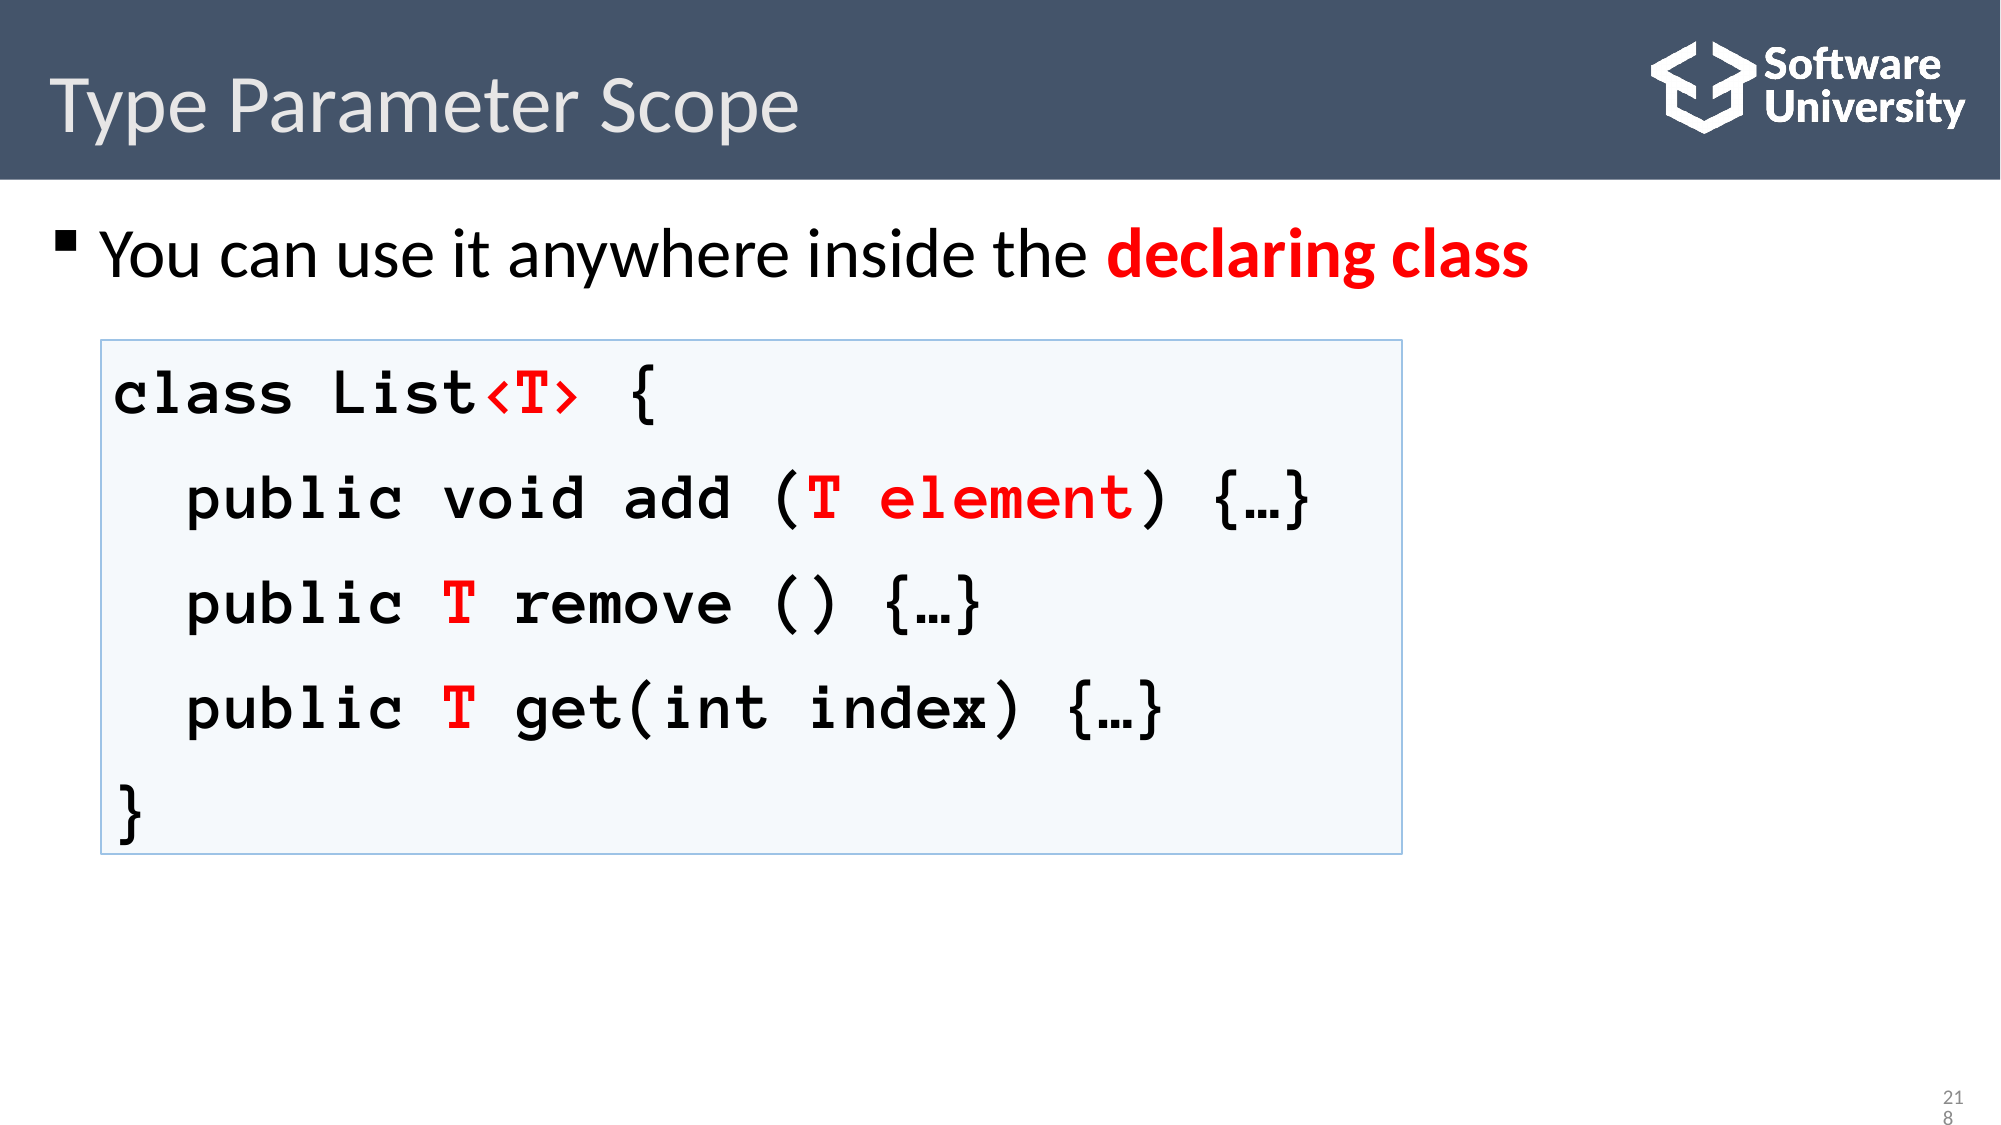

Type Parameter Scope
You can use it anywhere inside the declaring class
class List<T> {
  public void add (T element) {…}
  public T remove () {…}
  public T get(int index) {…}
}
218